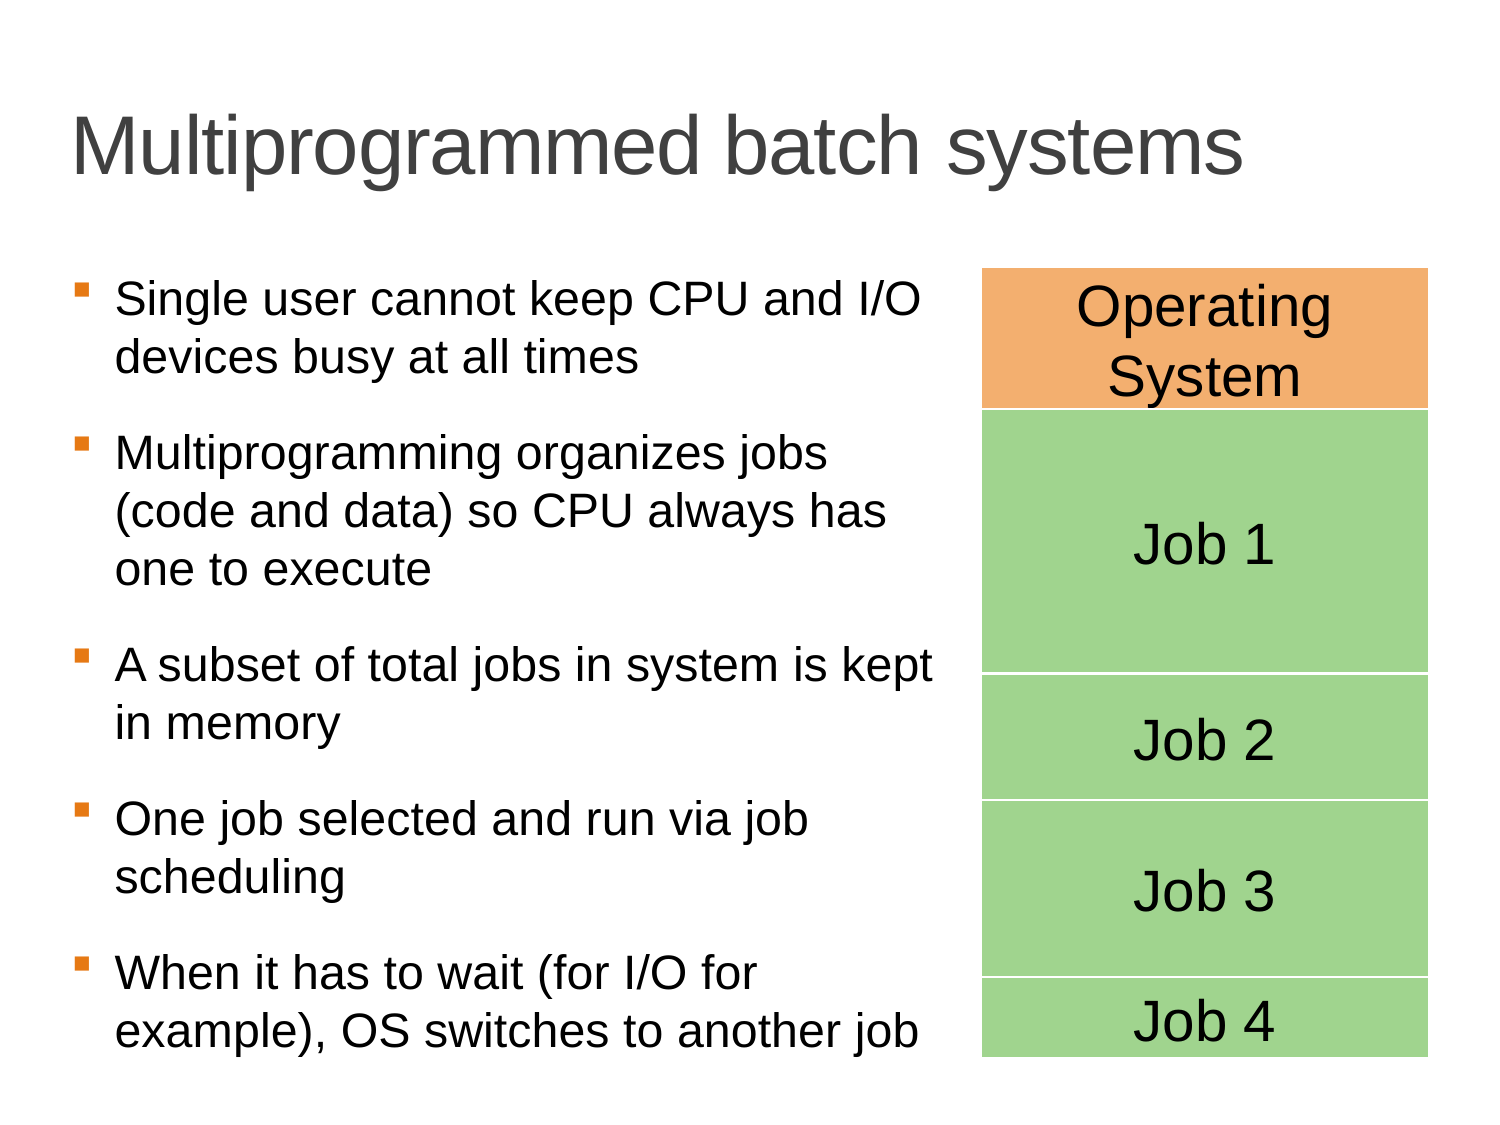

# Multiprogrammed batch systems
Operating System
Single user cannot keep CPU and I/O devices busy at all times
Multiprogramming organizes jobs (code and data) so CPU always has one to execute
A subset of total jobs in system is kept in memory
One job selected and run via job scheduling
When it has to wait (for I/O for example), OS switches to another job
Job 1
Job 2
Job 3
Job 4